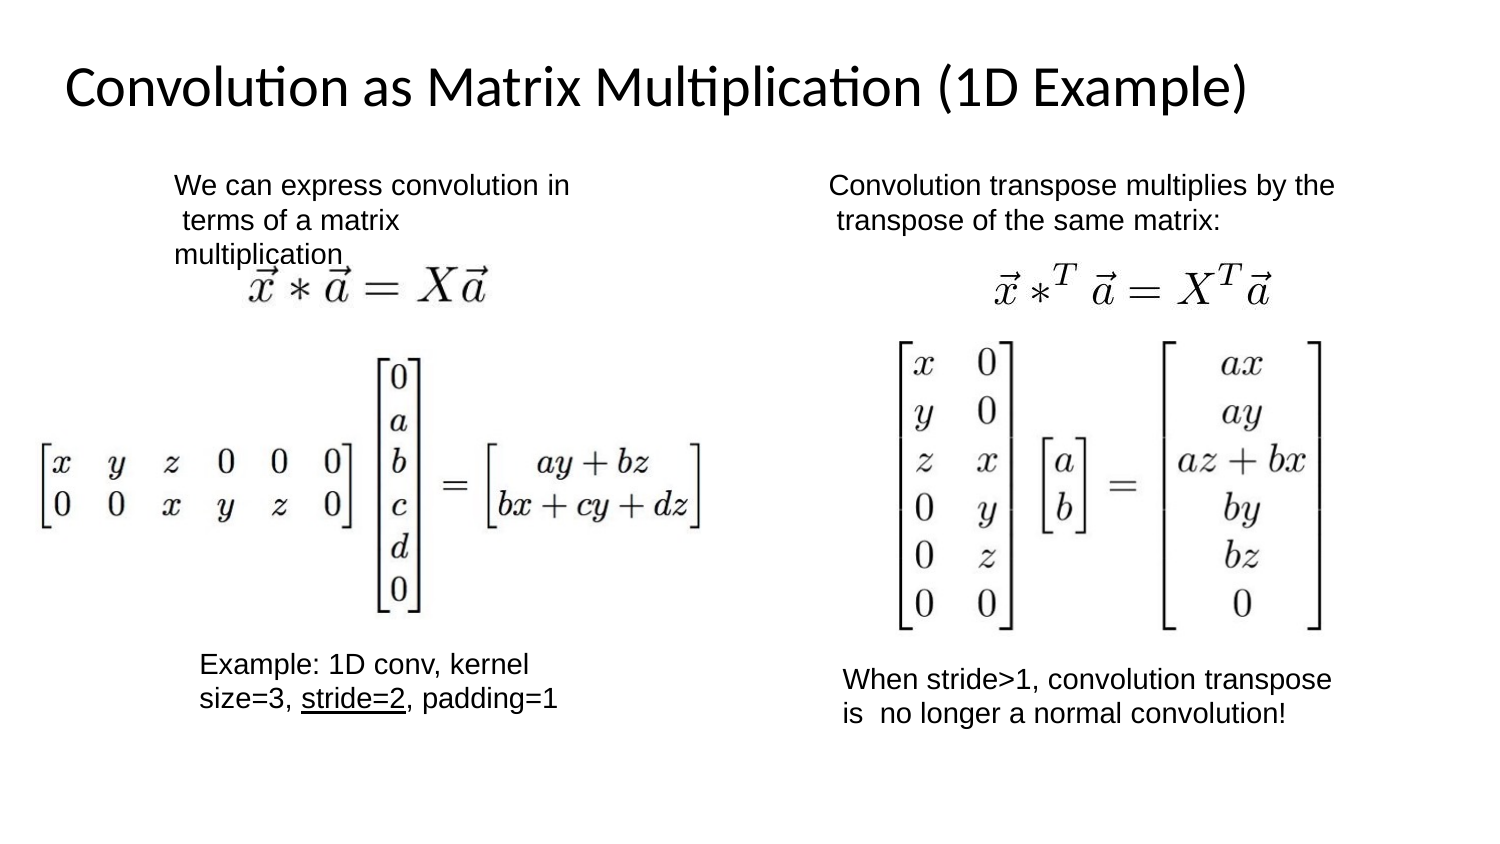

# Convolution as Matrix Multiplication (1D Example)
We can express convolution in  terms of a matrix multiplication
Convolution transpose multiplies by the  transpose of the same matrix:

Example: 1D conv, kernel  size=3, stride=2, padding=1
When stride>1, convolution transpose is  no longer a normal convolution!
May 10, 2017
Trong-Hop Do